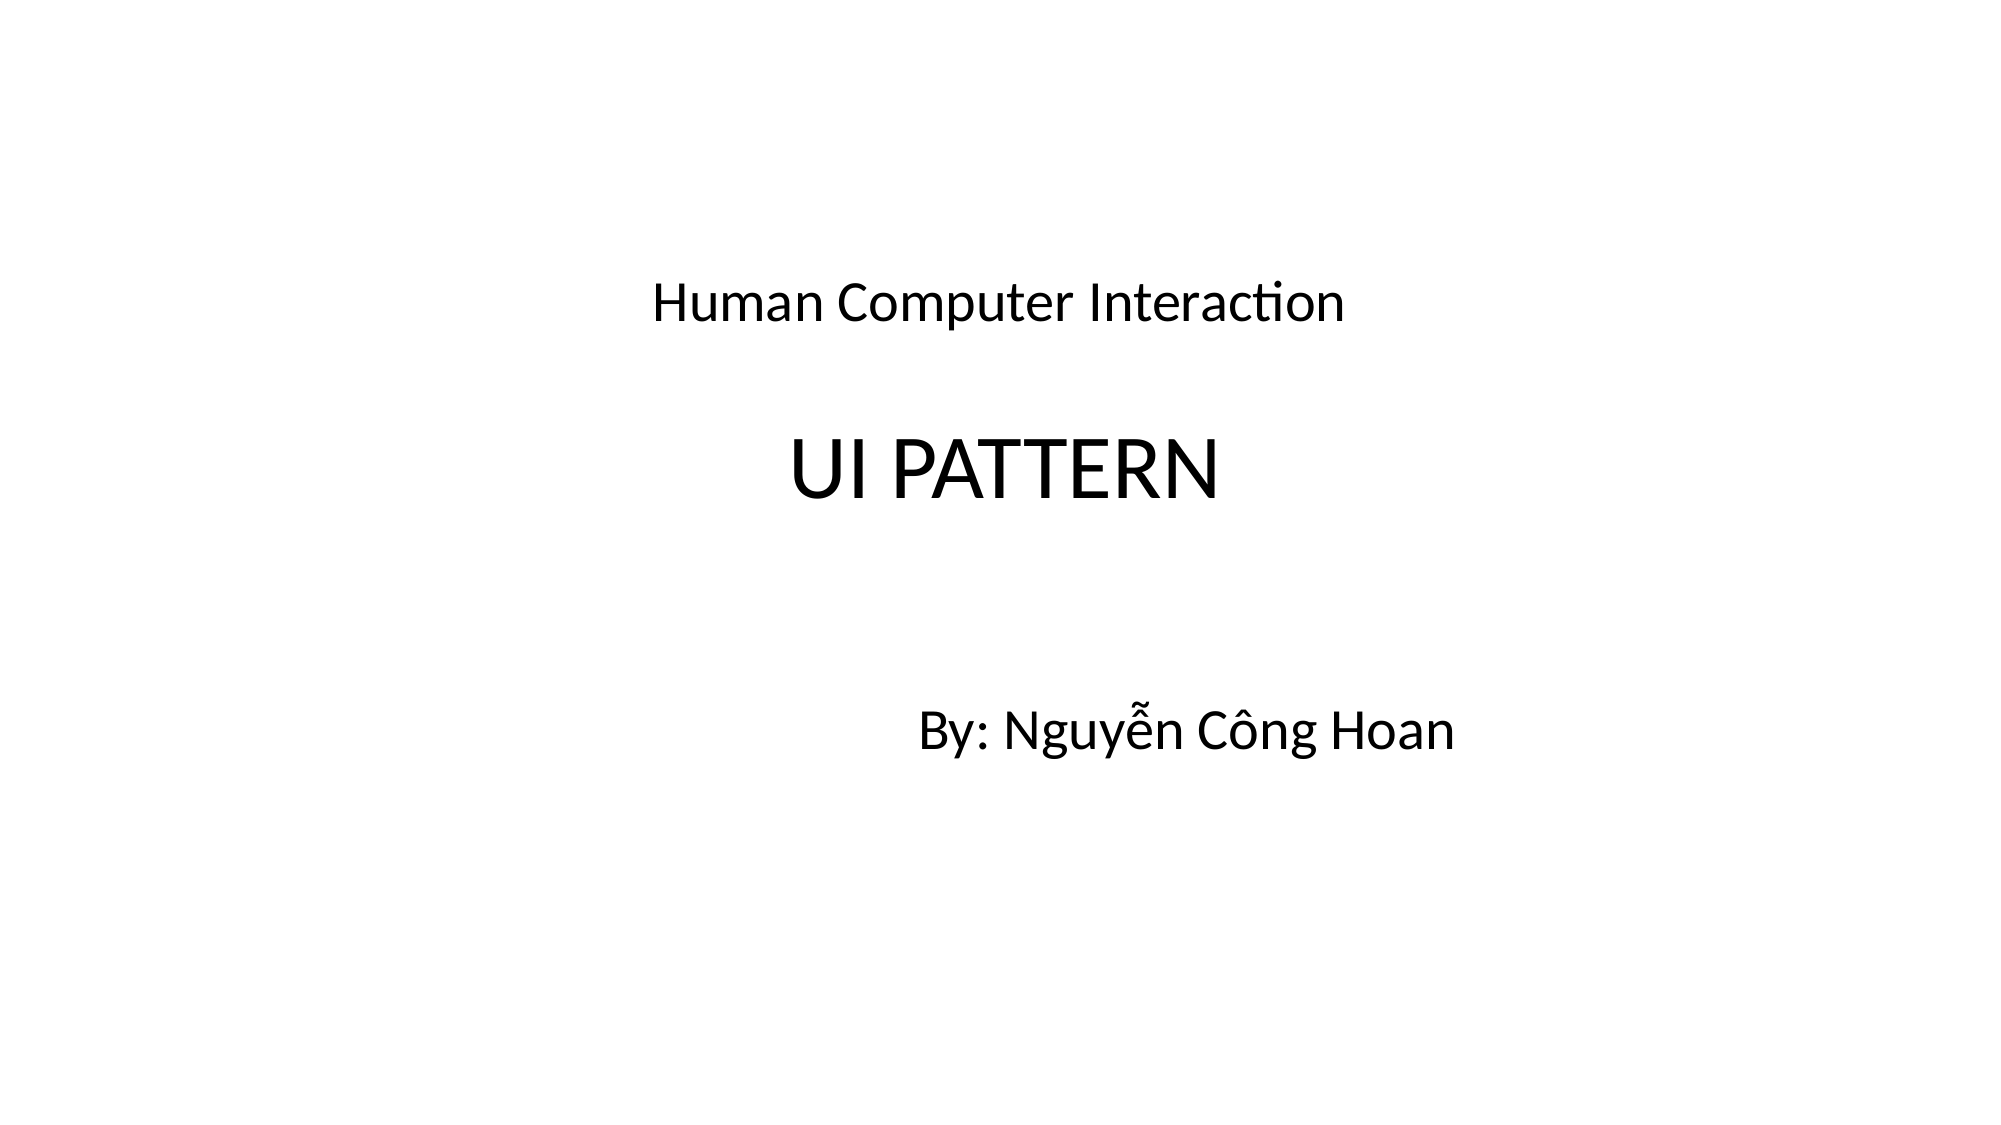

Human Computer Interaction
UI PATTERN
By: Nguyễn Công Hoan